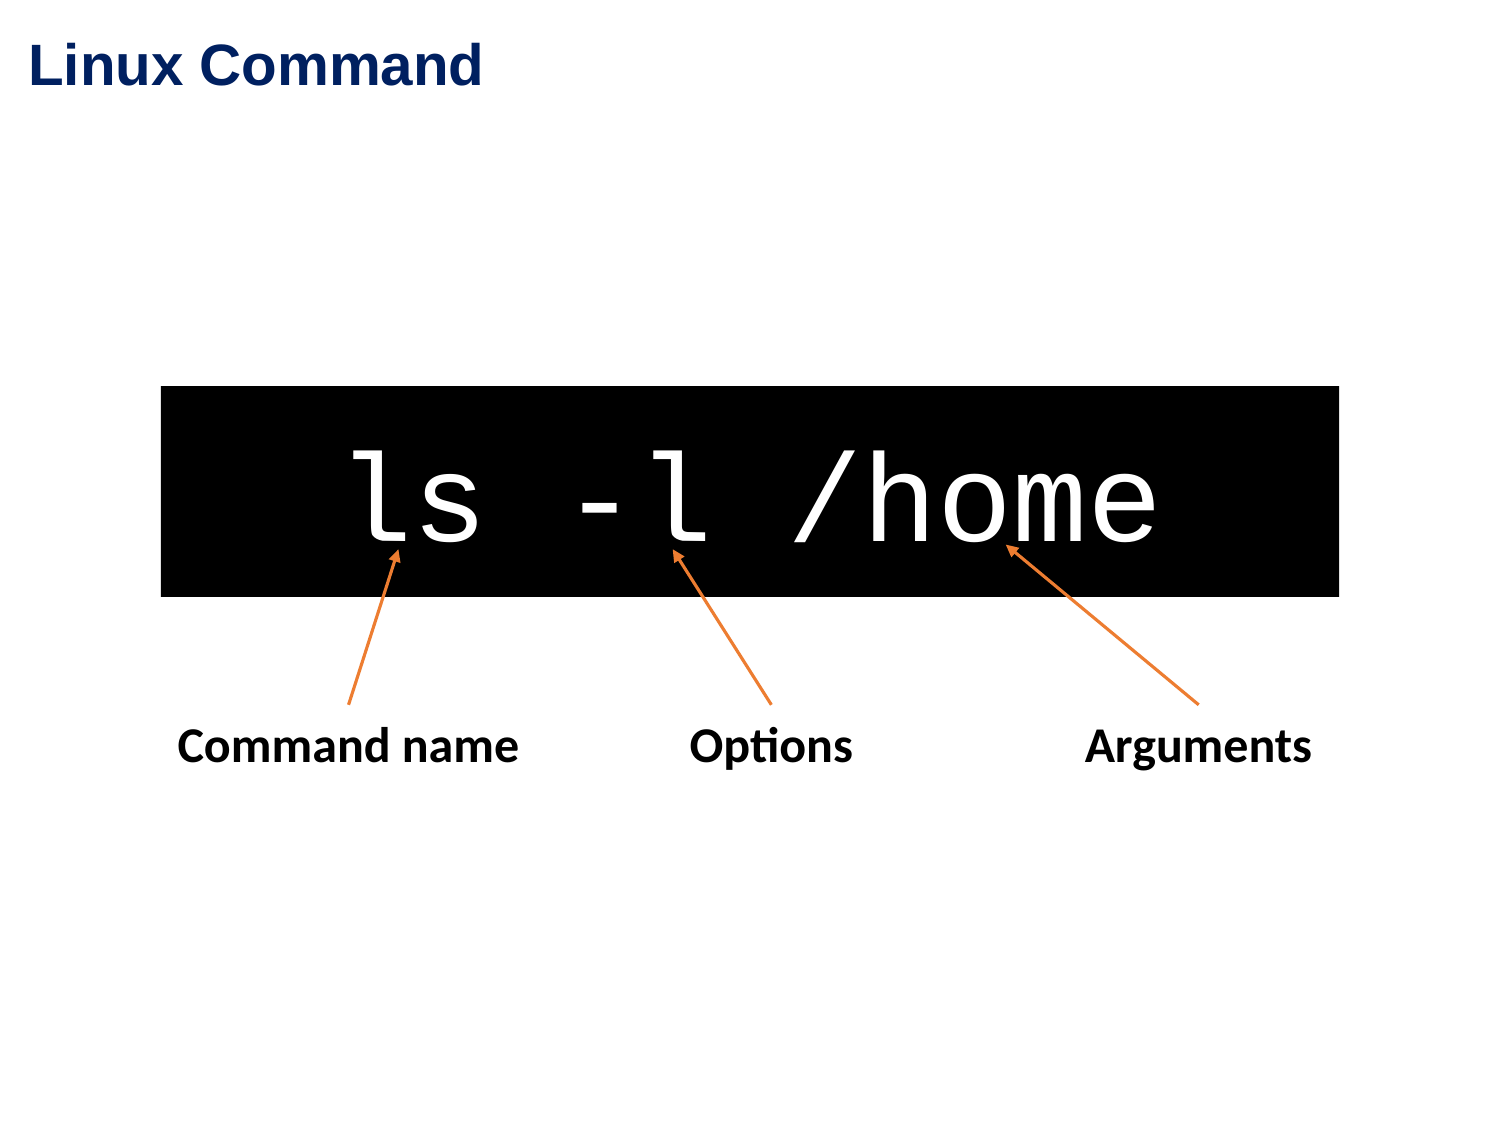

Linux Command
ls -l /home
Command name
Options
Arguments